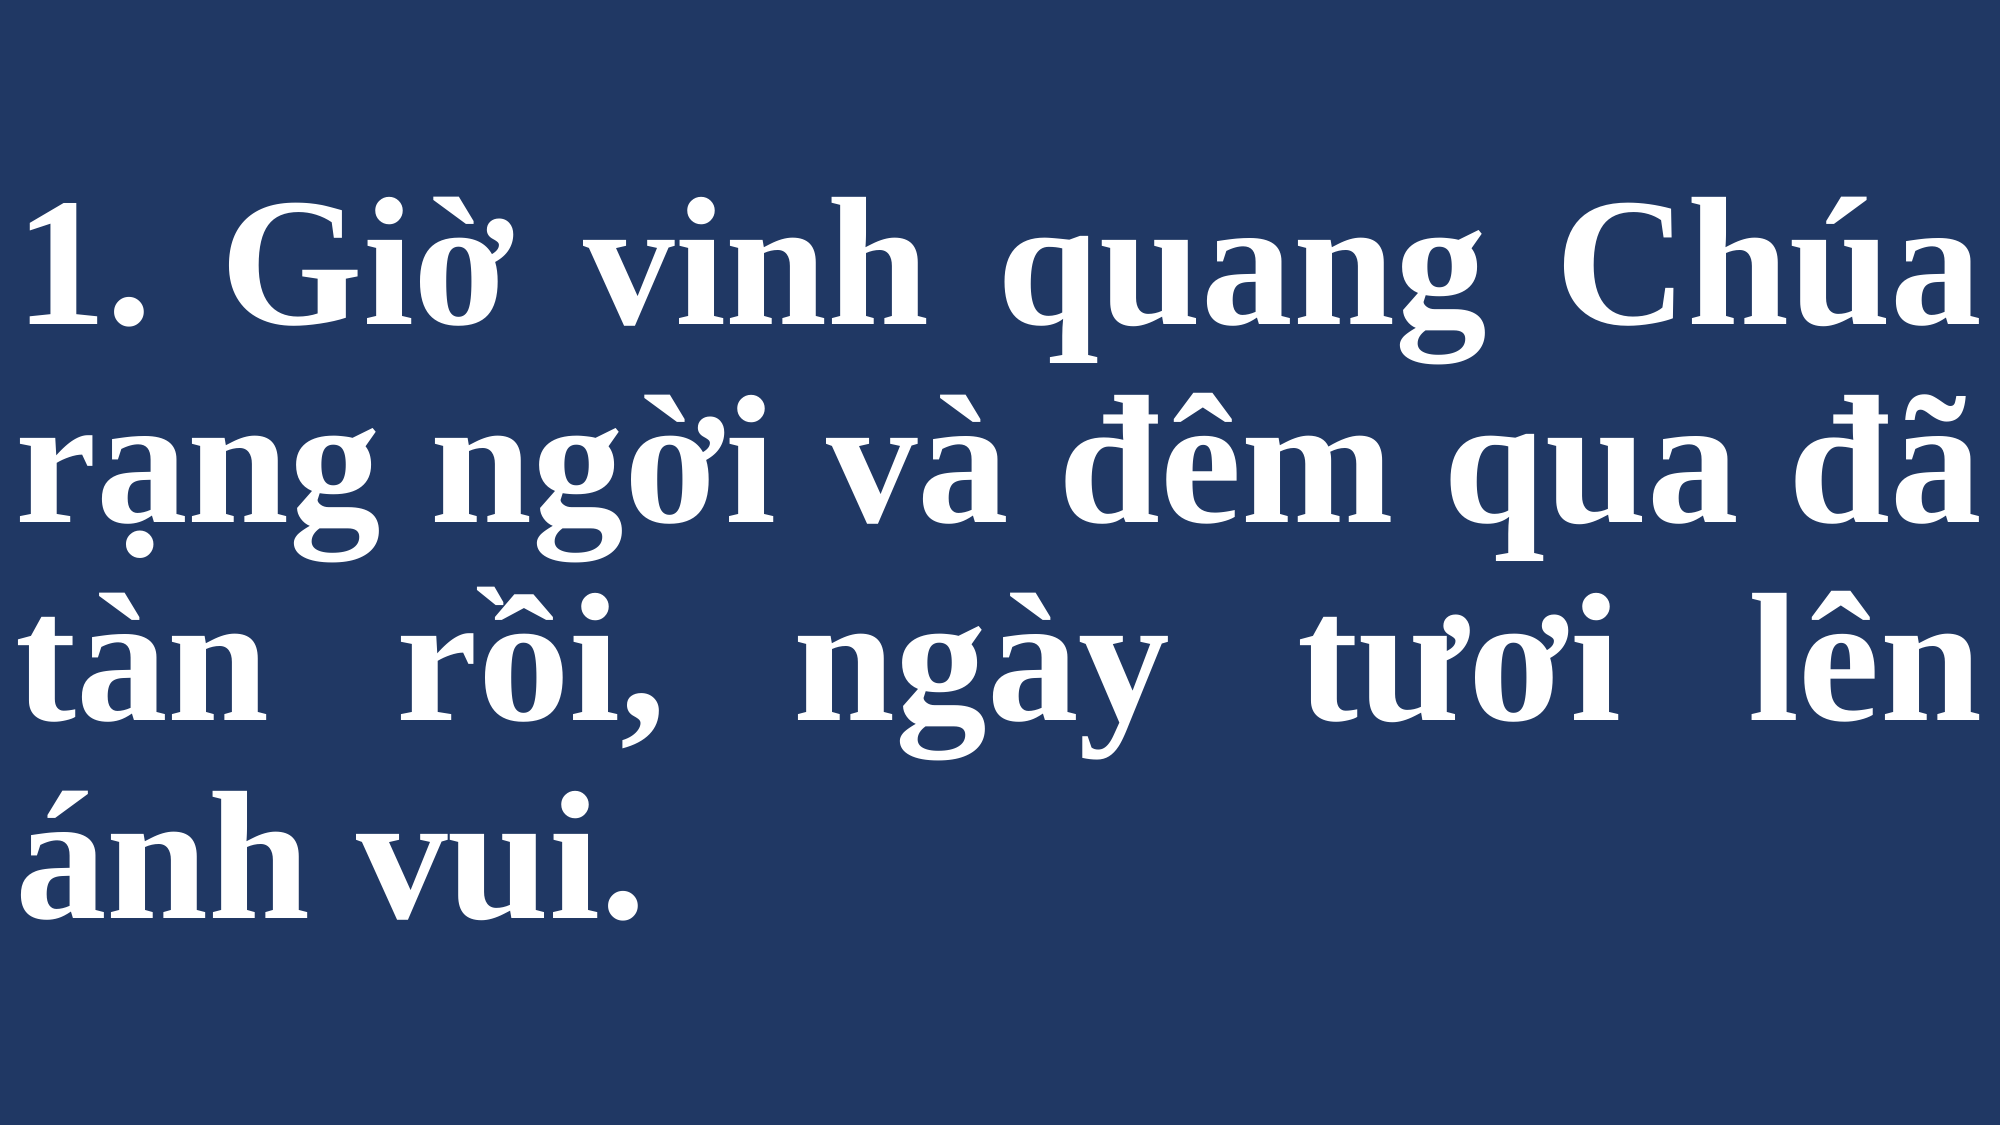

# 1. Giờ vinh quang Chúa rạng ngời và đêm qua đã tàn rồi, ngày tươi lên ánh vui.